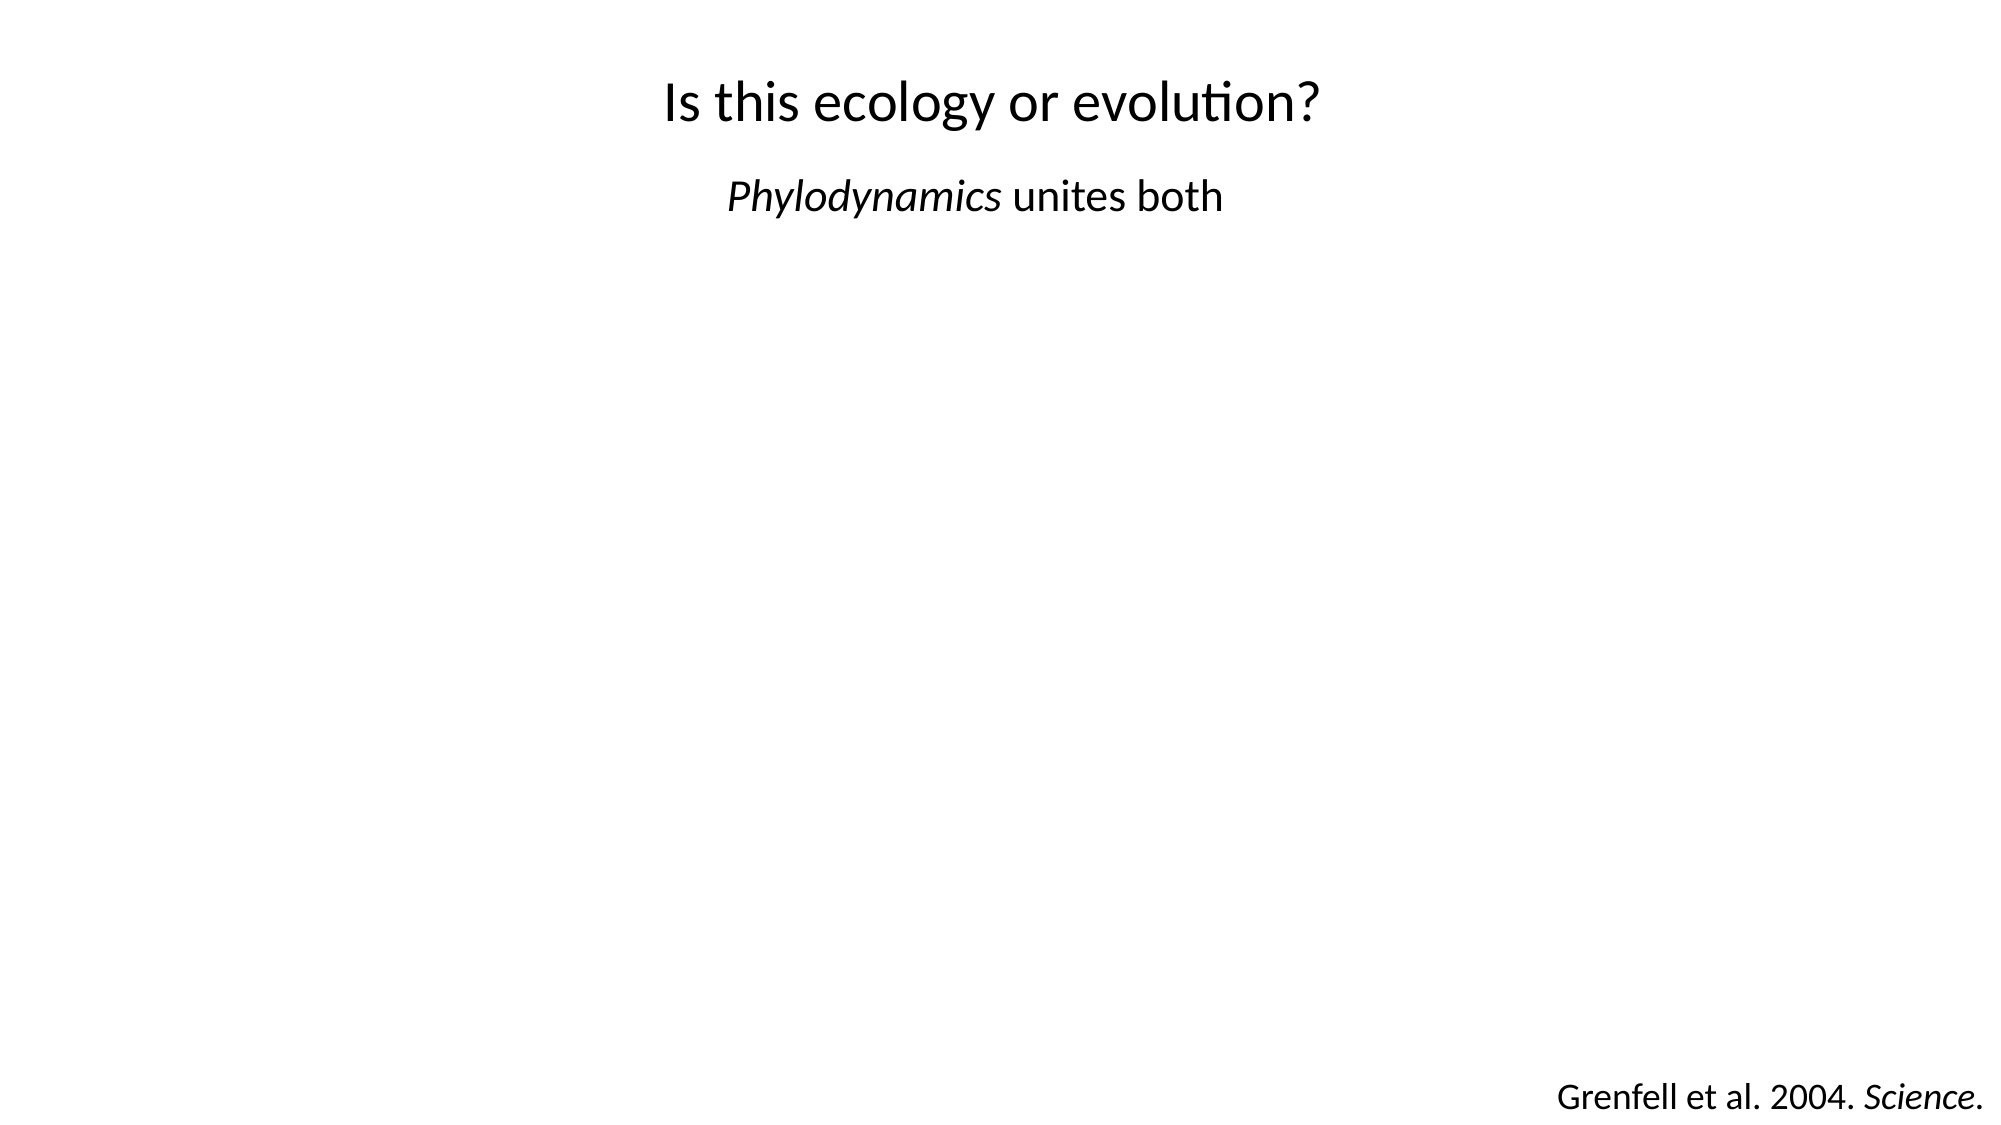

# Is this ecology or evolution?
Phylodynamics unites both
Grenfell et al. 2004. Science.